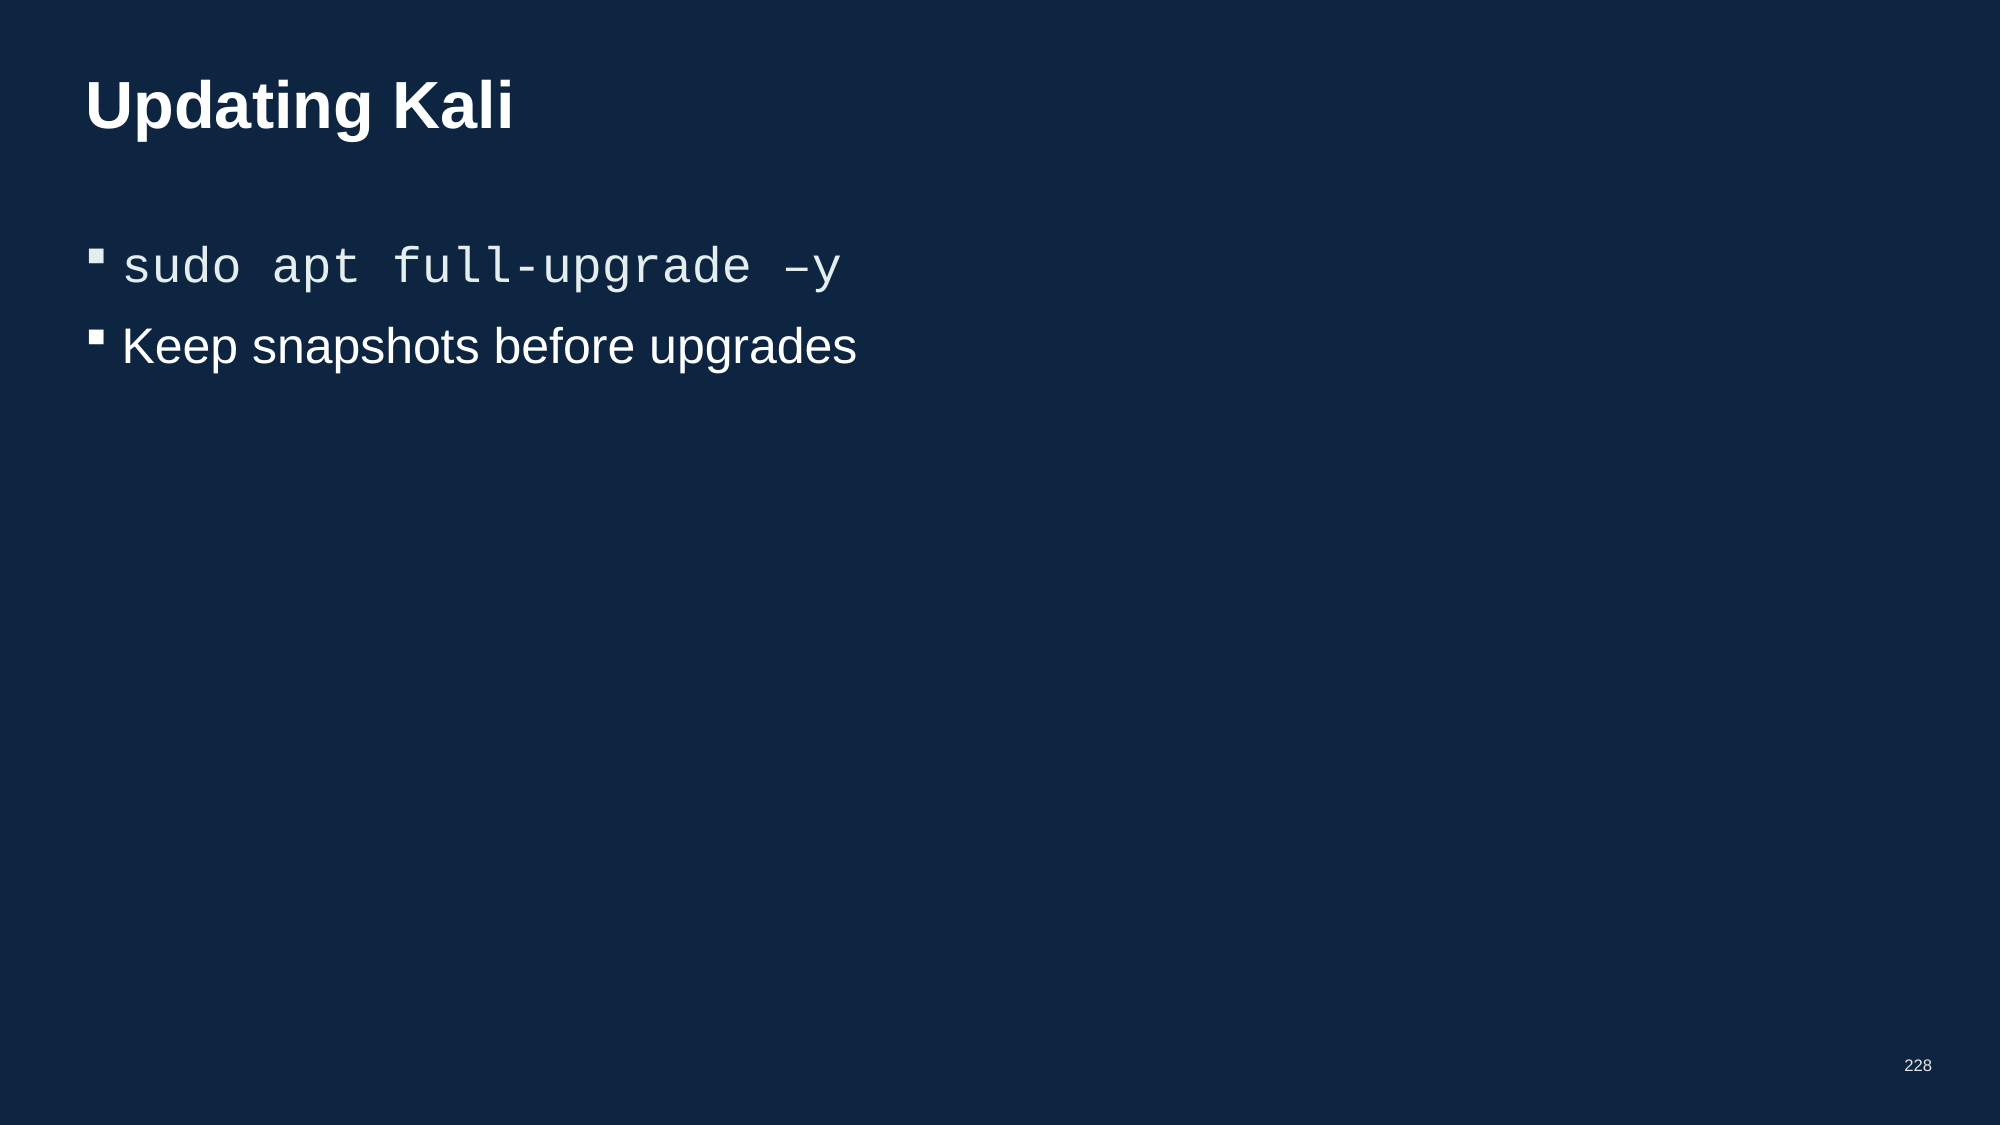

# Updating Kali
sudo apt full-upgrade –y
Keep snapshots before upgrades
228